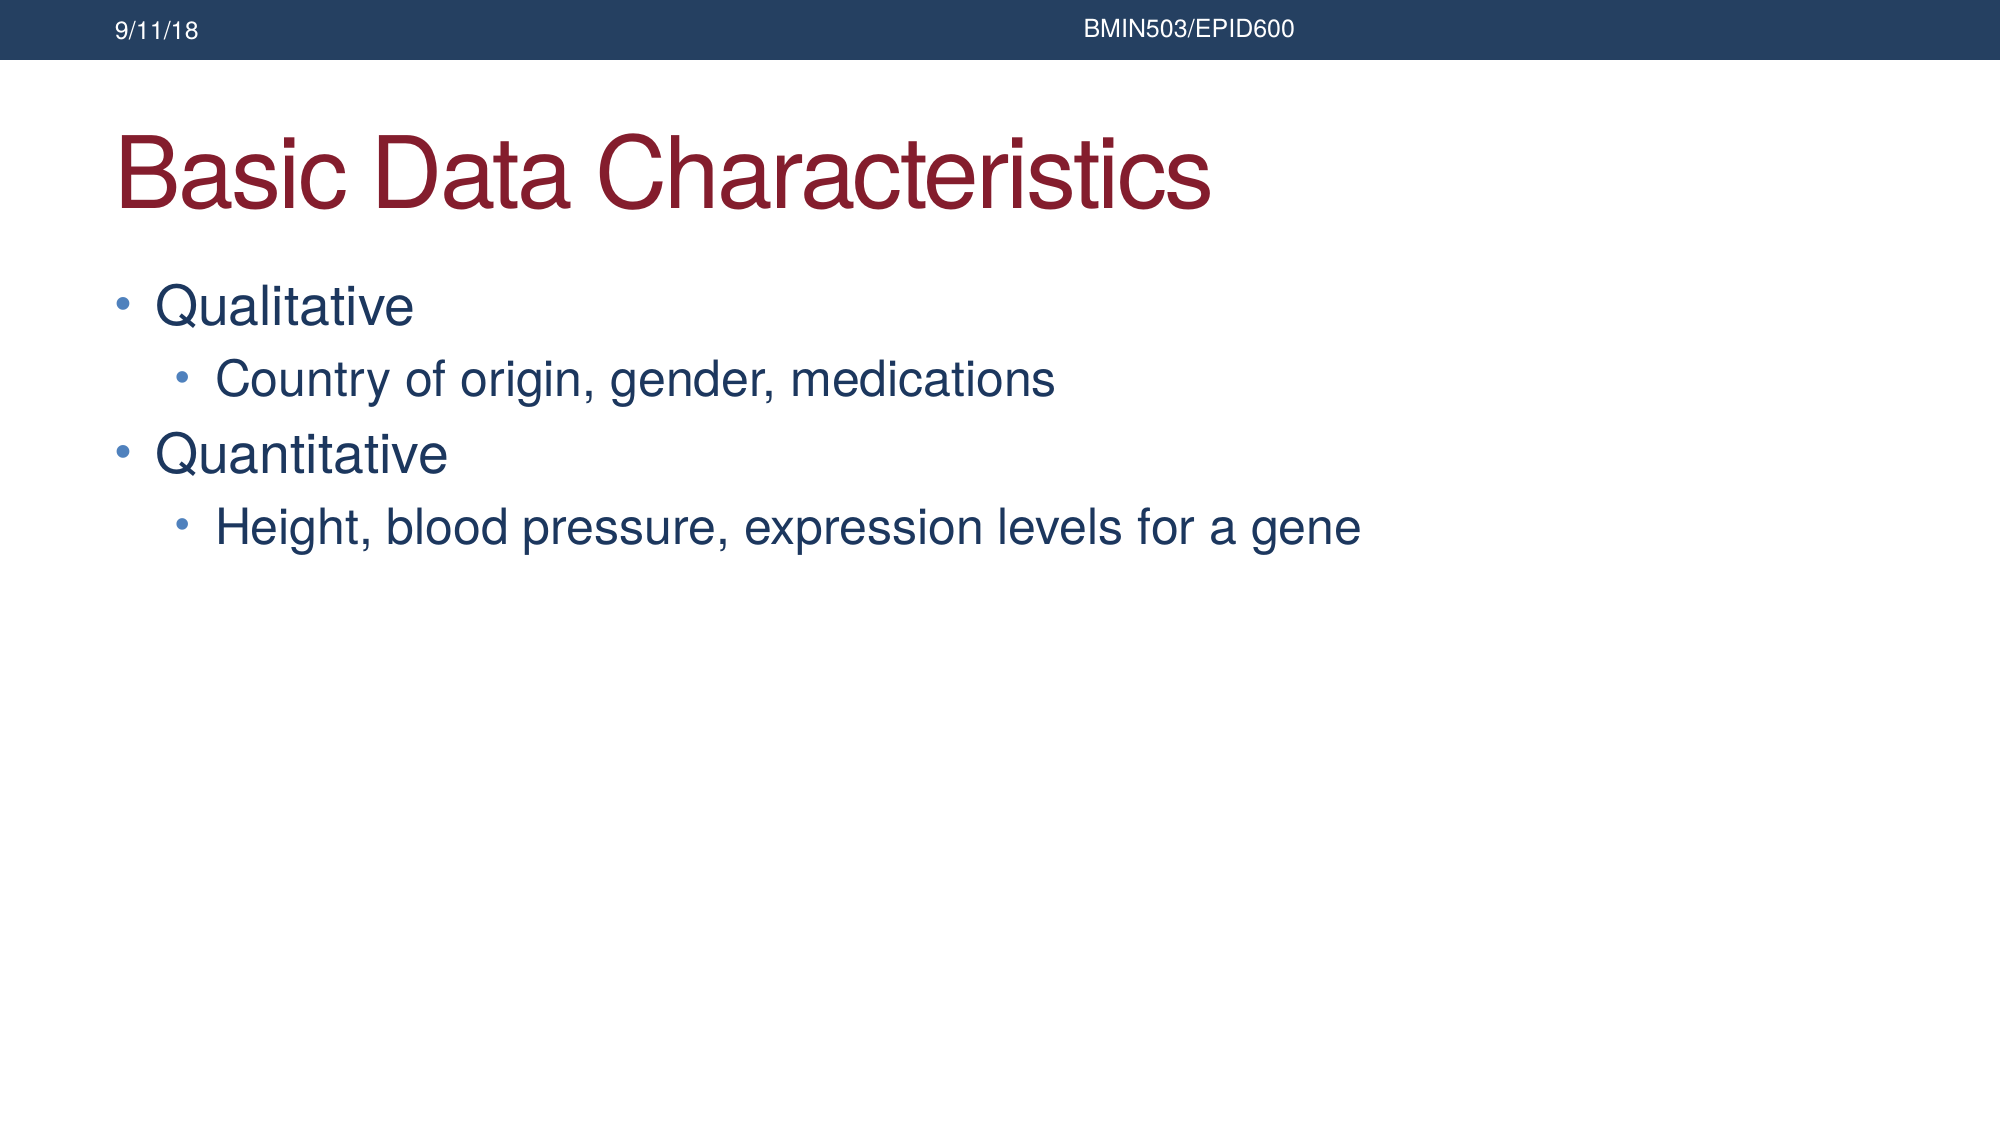

9/11/18
BMIN503/EPID600
# Basic Data Characteristics
Qualitative
Country of origin, gender, medications
Quantitative
Height, blood pressure, expression levels for a gene